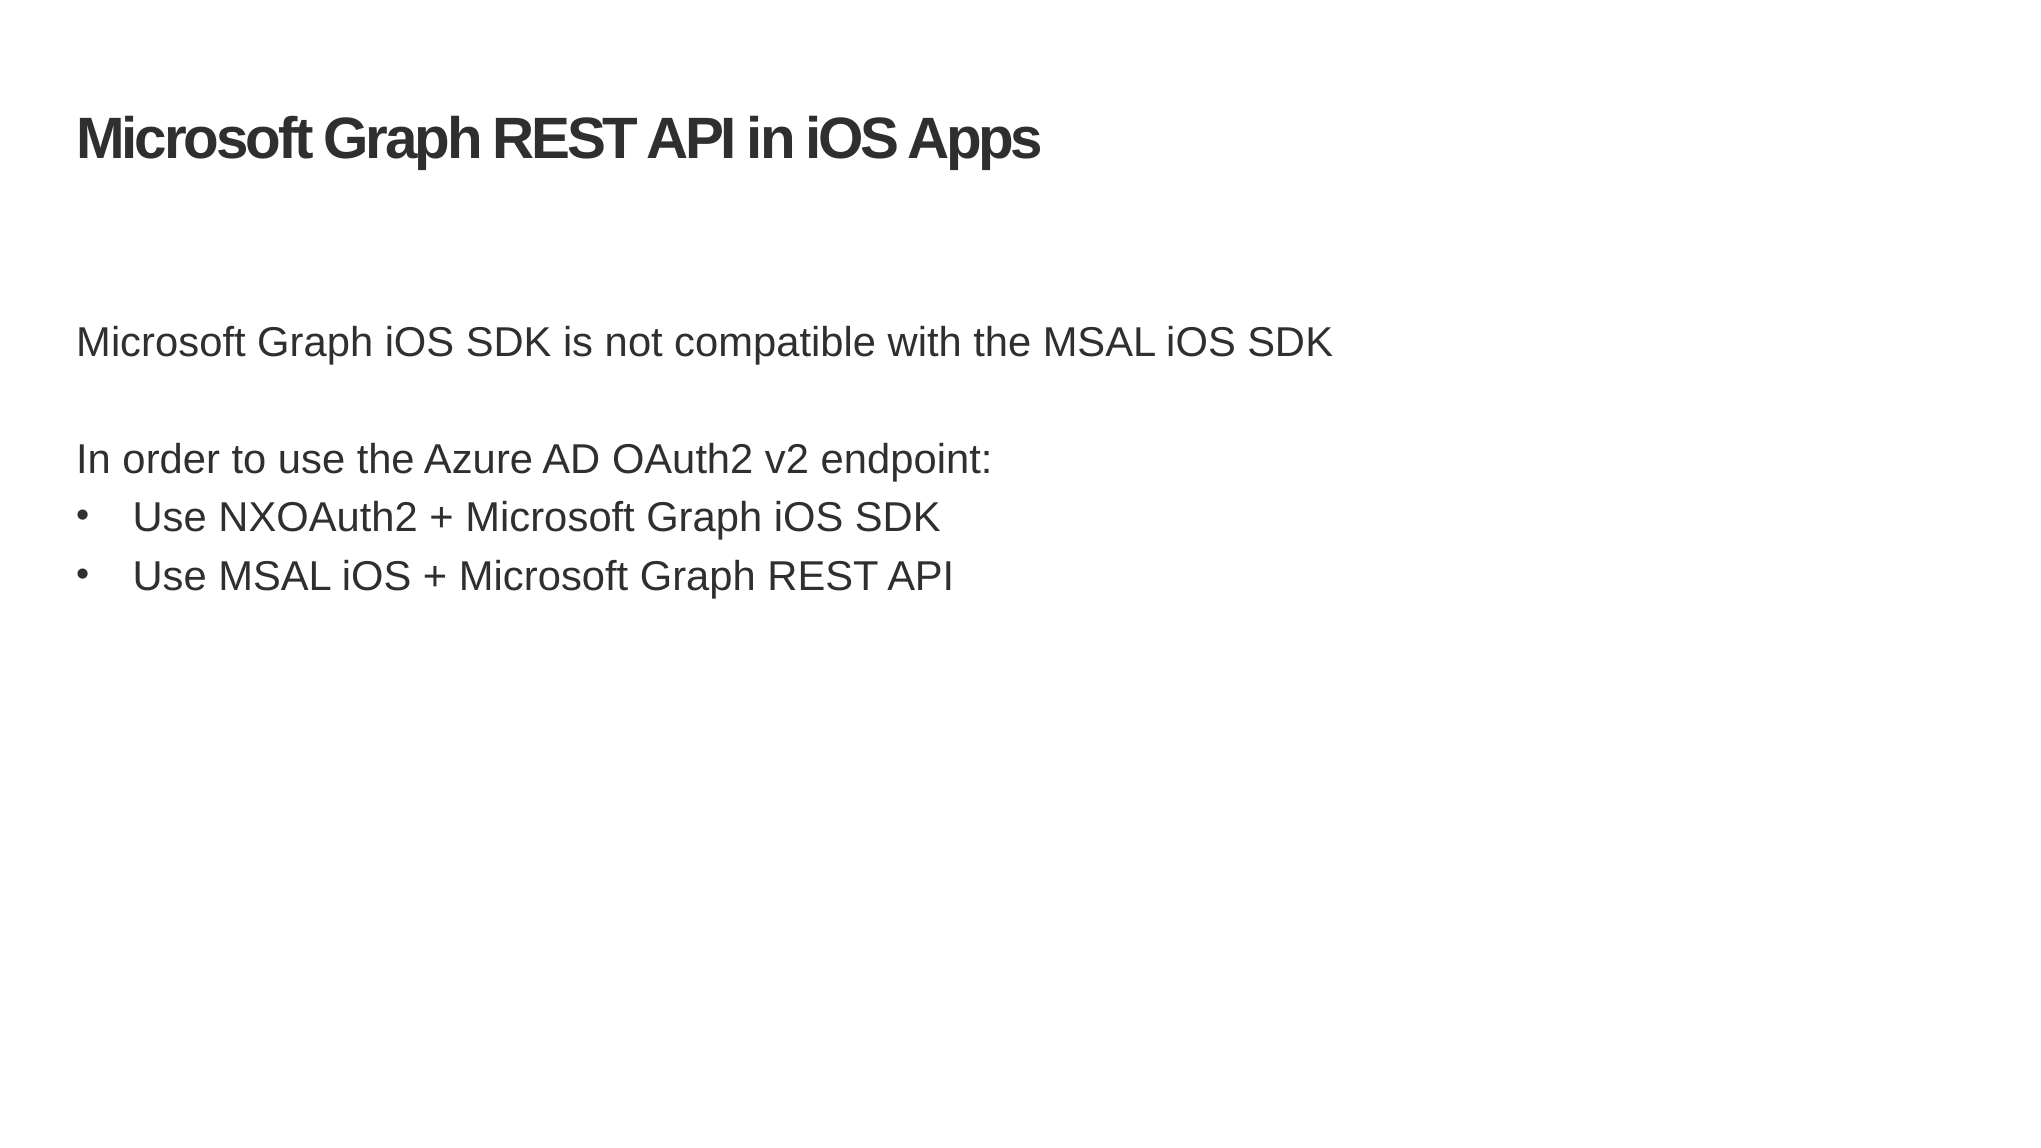

# Microsoft Graph REST API in iOS Apps
Microsoft Graph iOS SDK is not compatible with the MSAL iOS SDK

In order to use the Azure AD OAuth2 v2 endpoint:
Use NXOAuth2 + Microsoft Graph iOS SDK
Use MSAL iOS + Microsoft Graph REST API